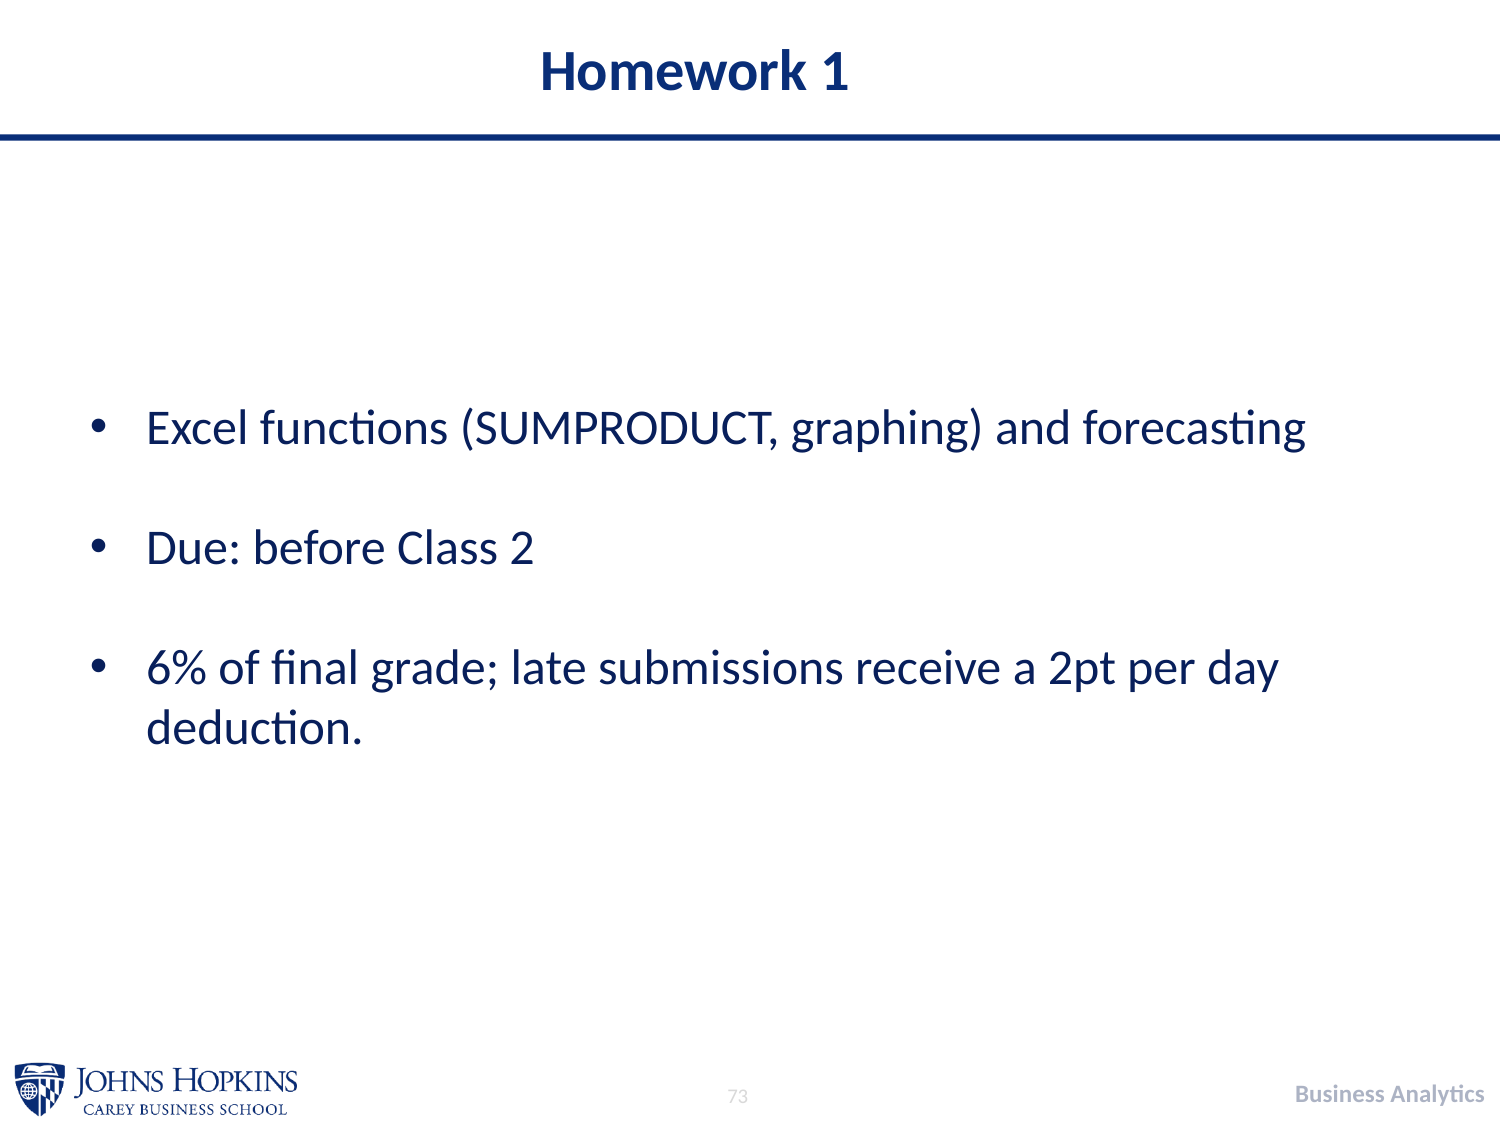

Homework 1
Excel functions (SUMPRODUCT, graphing) and forecasting

Due: before Class 2

6% of final grade; late submissions receive a 2pt per day deduction.
73